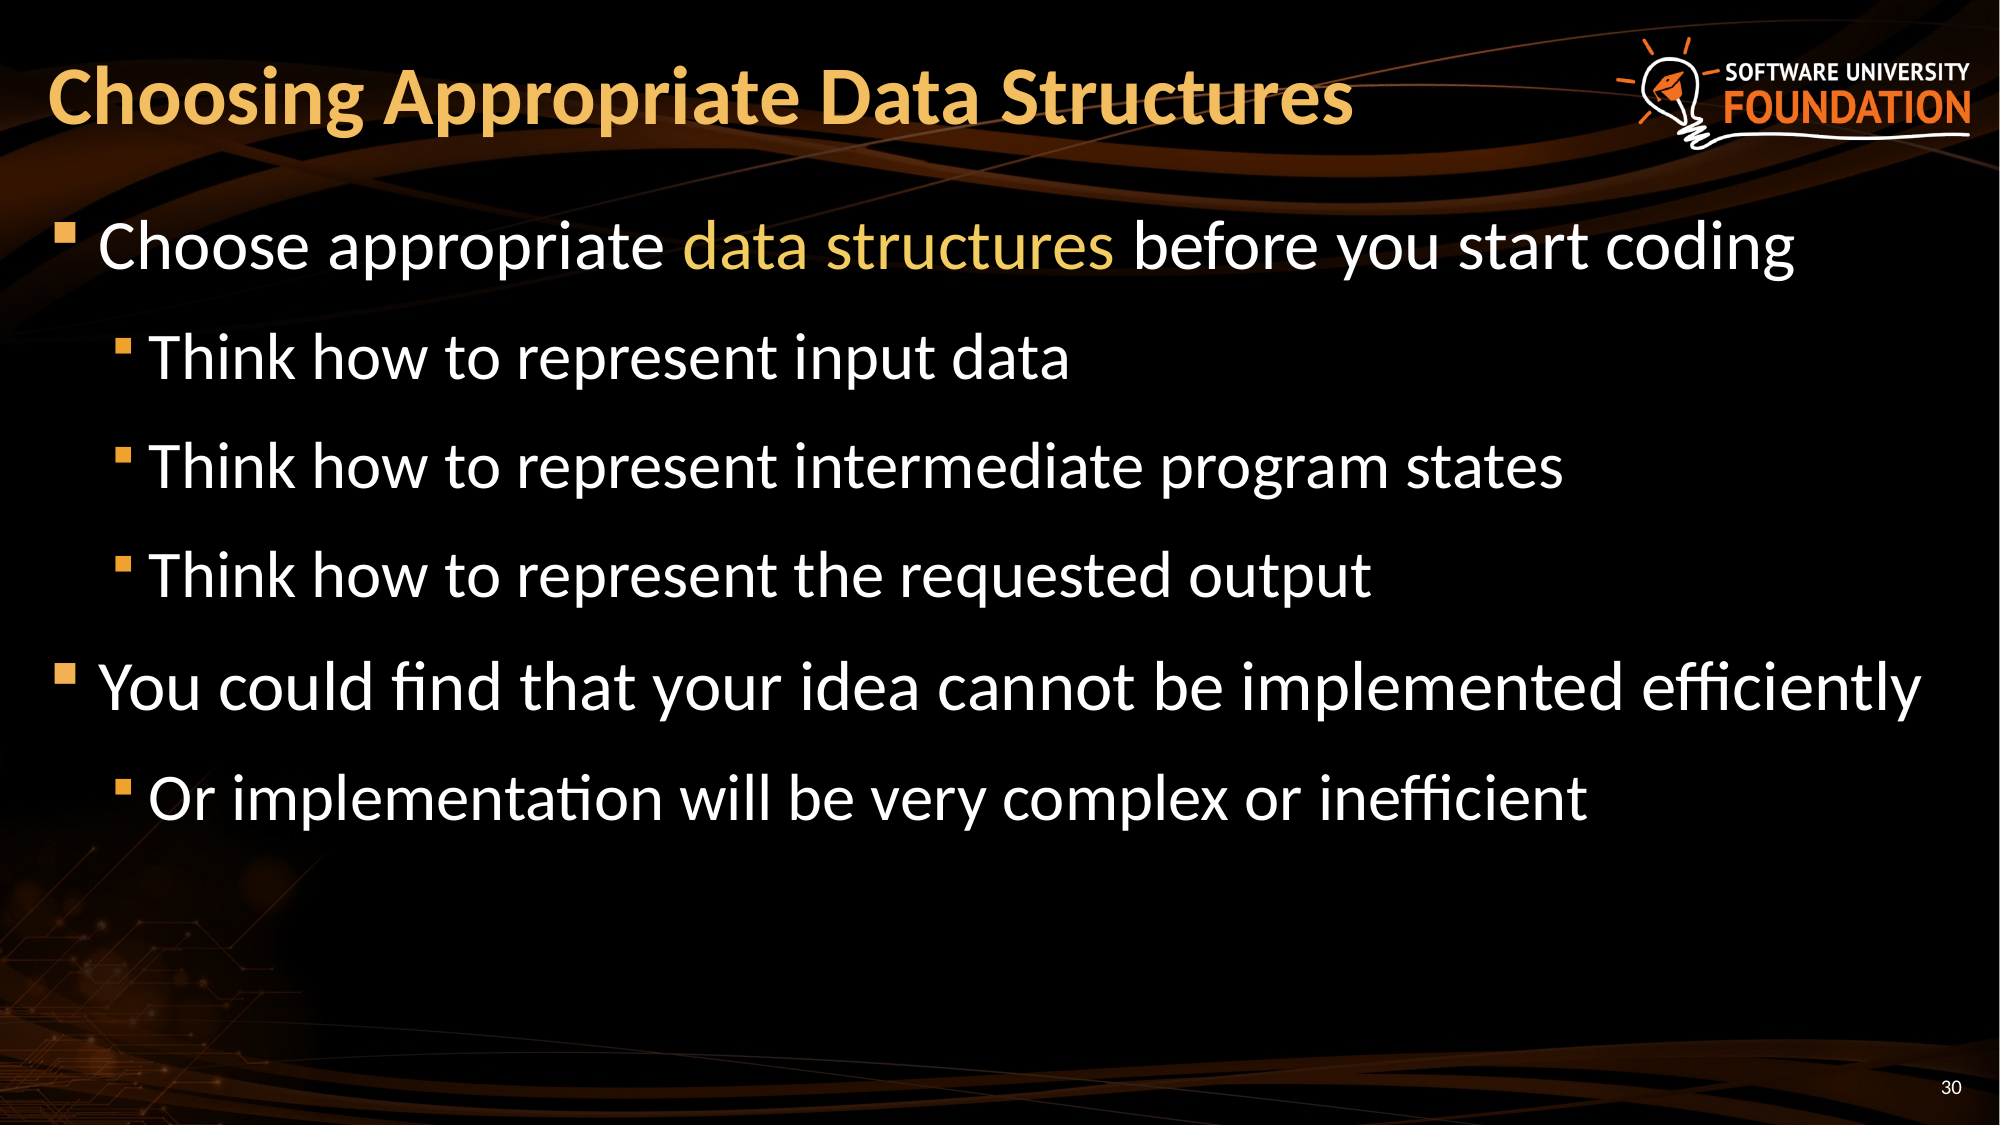

# Choosing Appropriate Data Structures
Choose appropriate data structures before you start coding
Think how to represent input data
Think how to represent intermediate program states
Think how to represent the requested output
You could find that your idea cannot be implemented efficiently
Or implementation will be very complex or inefficient
30